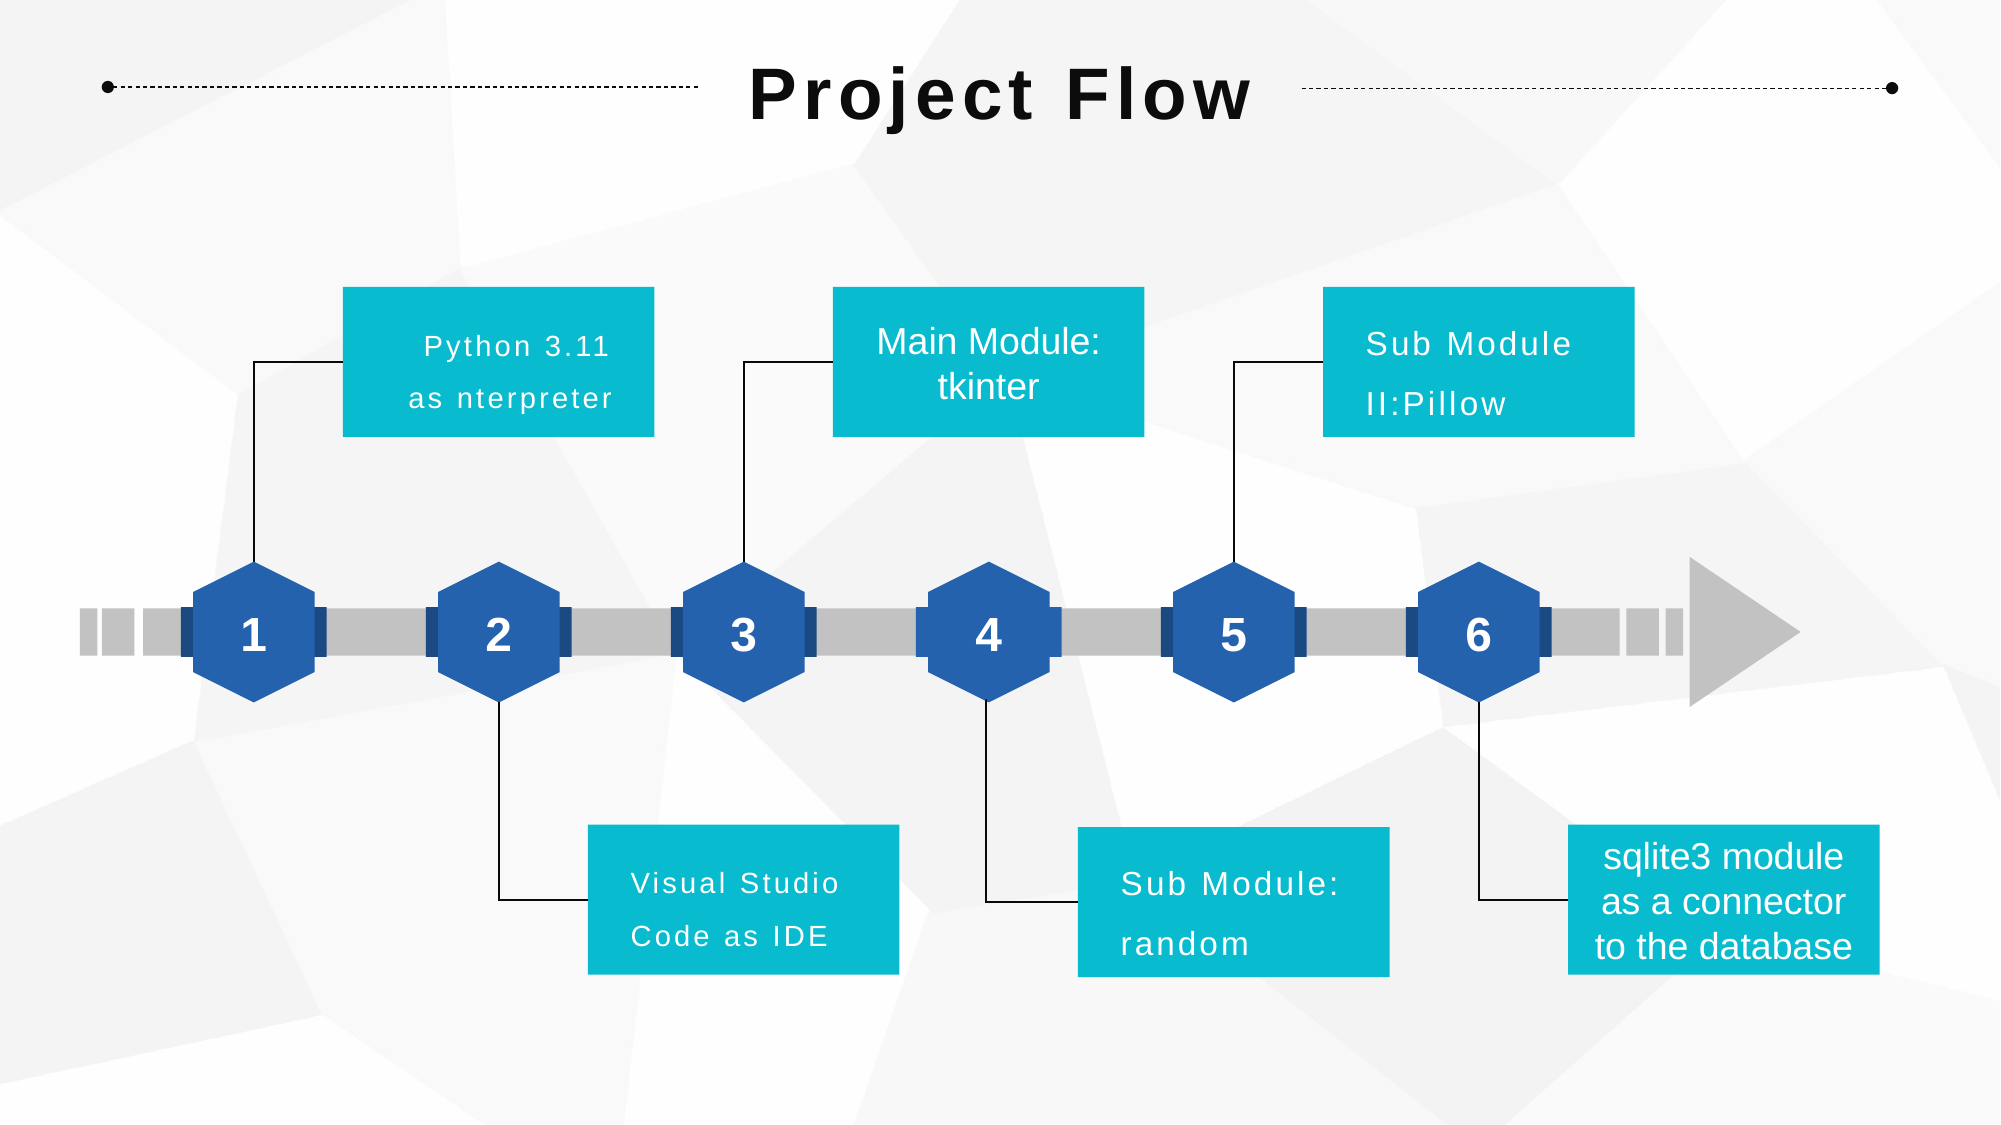

Project Flow

Main Module: tkinter

Sub Module II:Pillow
Python 3.11 as nterpreter

1

2

3

4

5

6

sqlite3 module as a connector to the database

Sub Module: random
Visual Studio Code as IDE